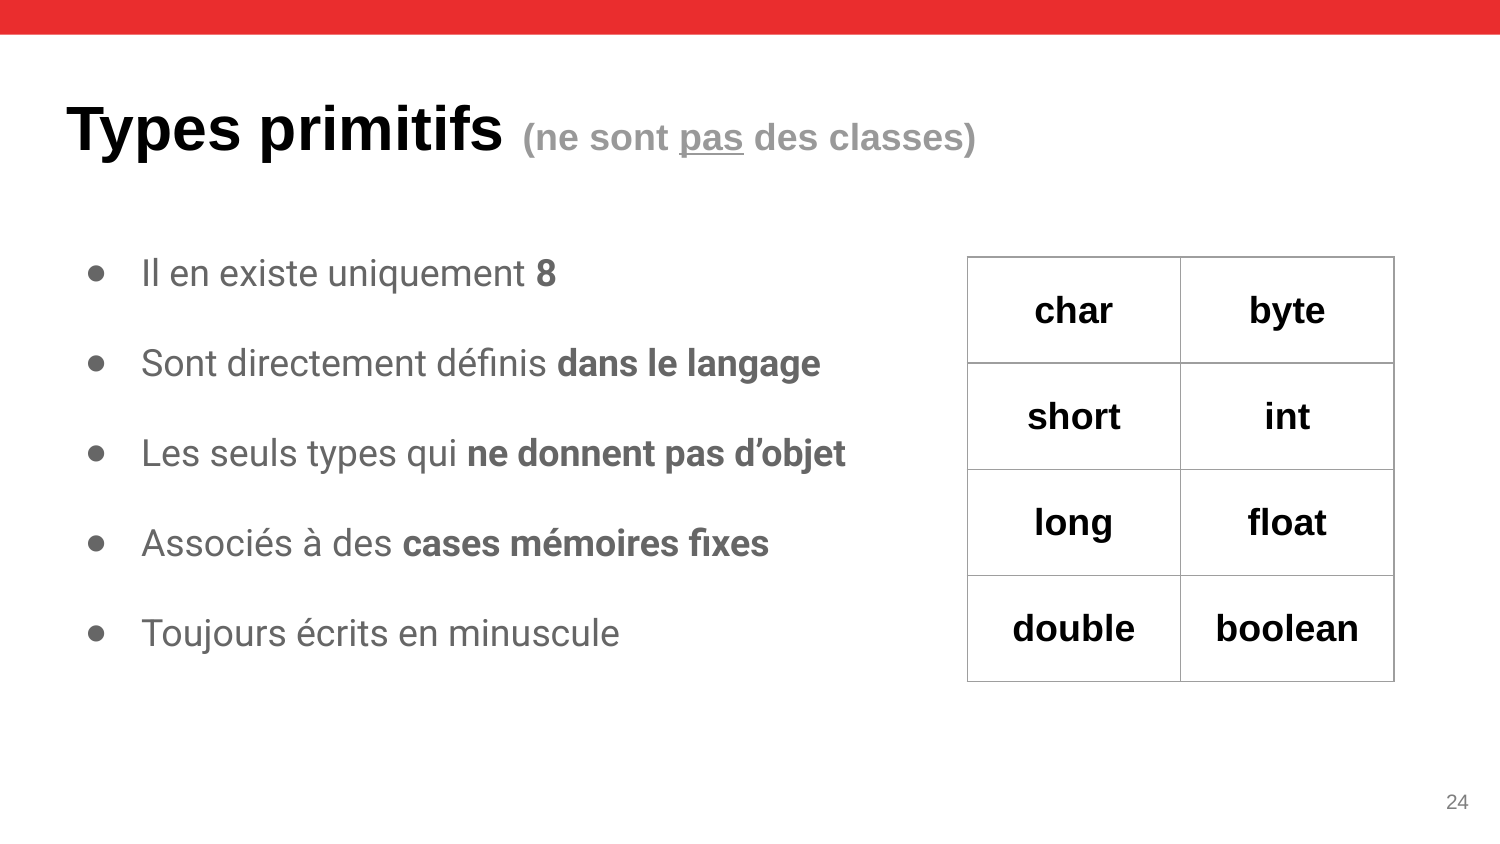

# Types primitifs (ne sont pas des classes)
Il en existe uniquement 8
Sont directement définis dans le langage
Les seuls types qui ne donnent pas d’objet
Associés à des cases mémoires fixes
Toujours écrits en minuscule
| char | byte |
| --- | --- |
| short | int |
| long | float |
| double | boolean |
24